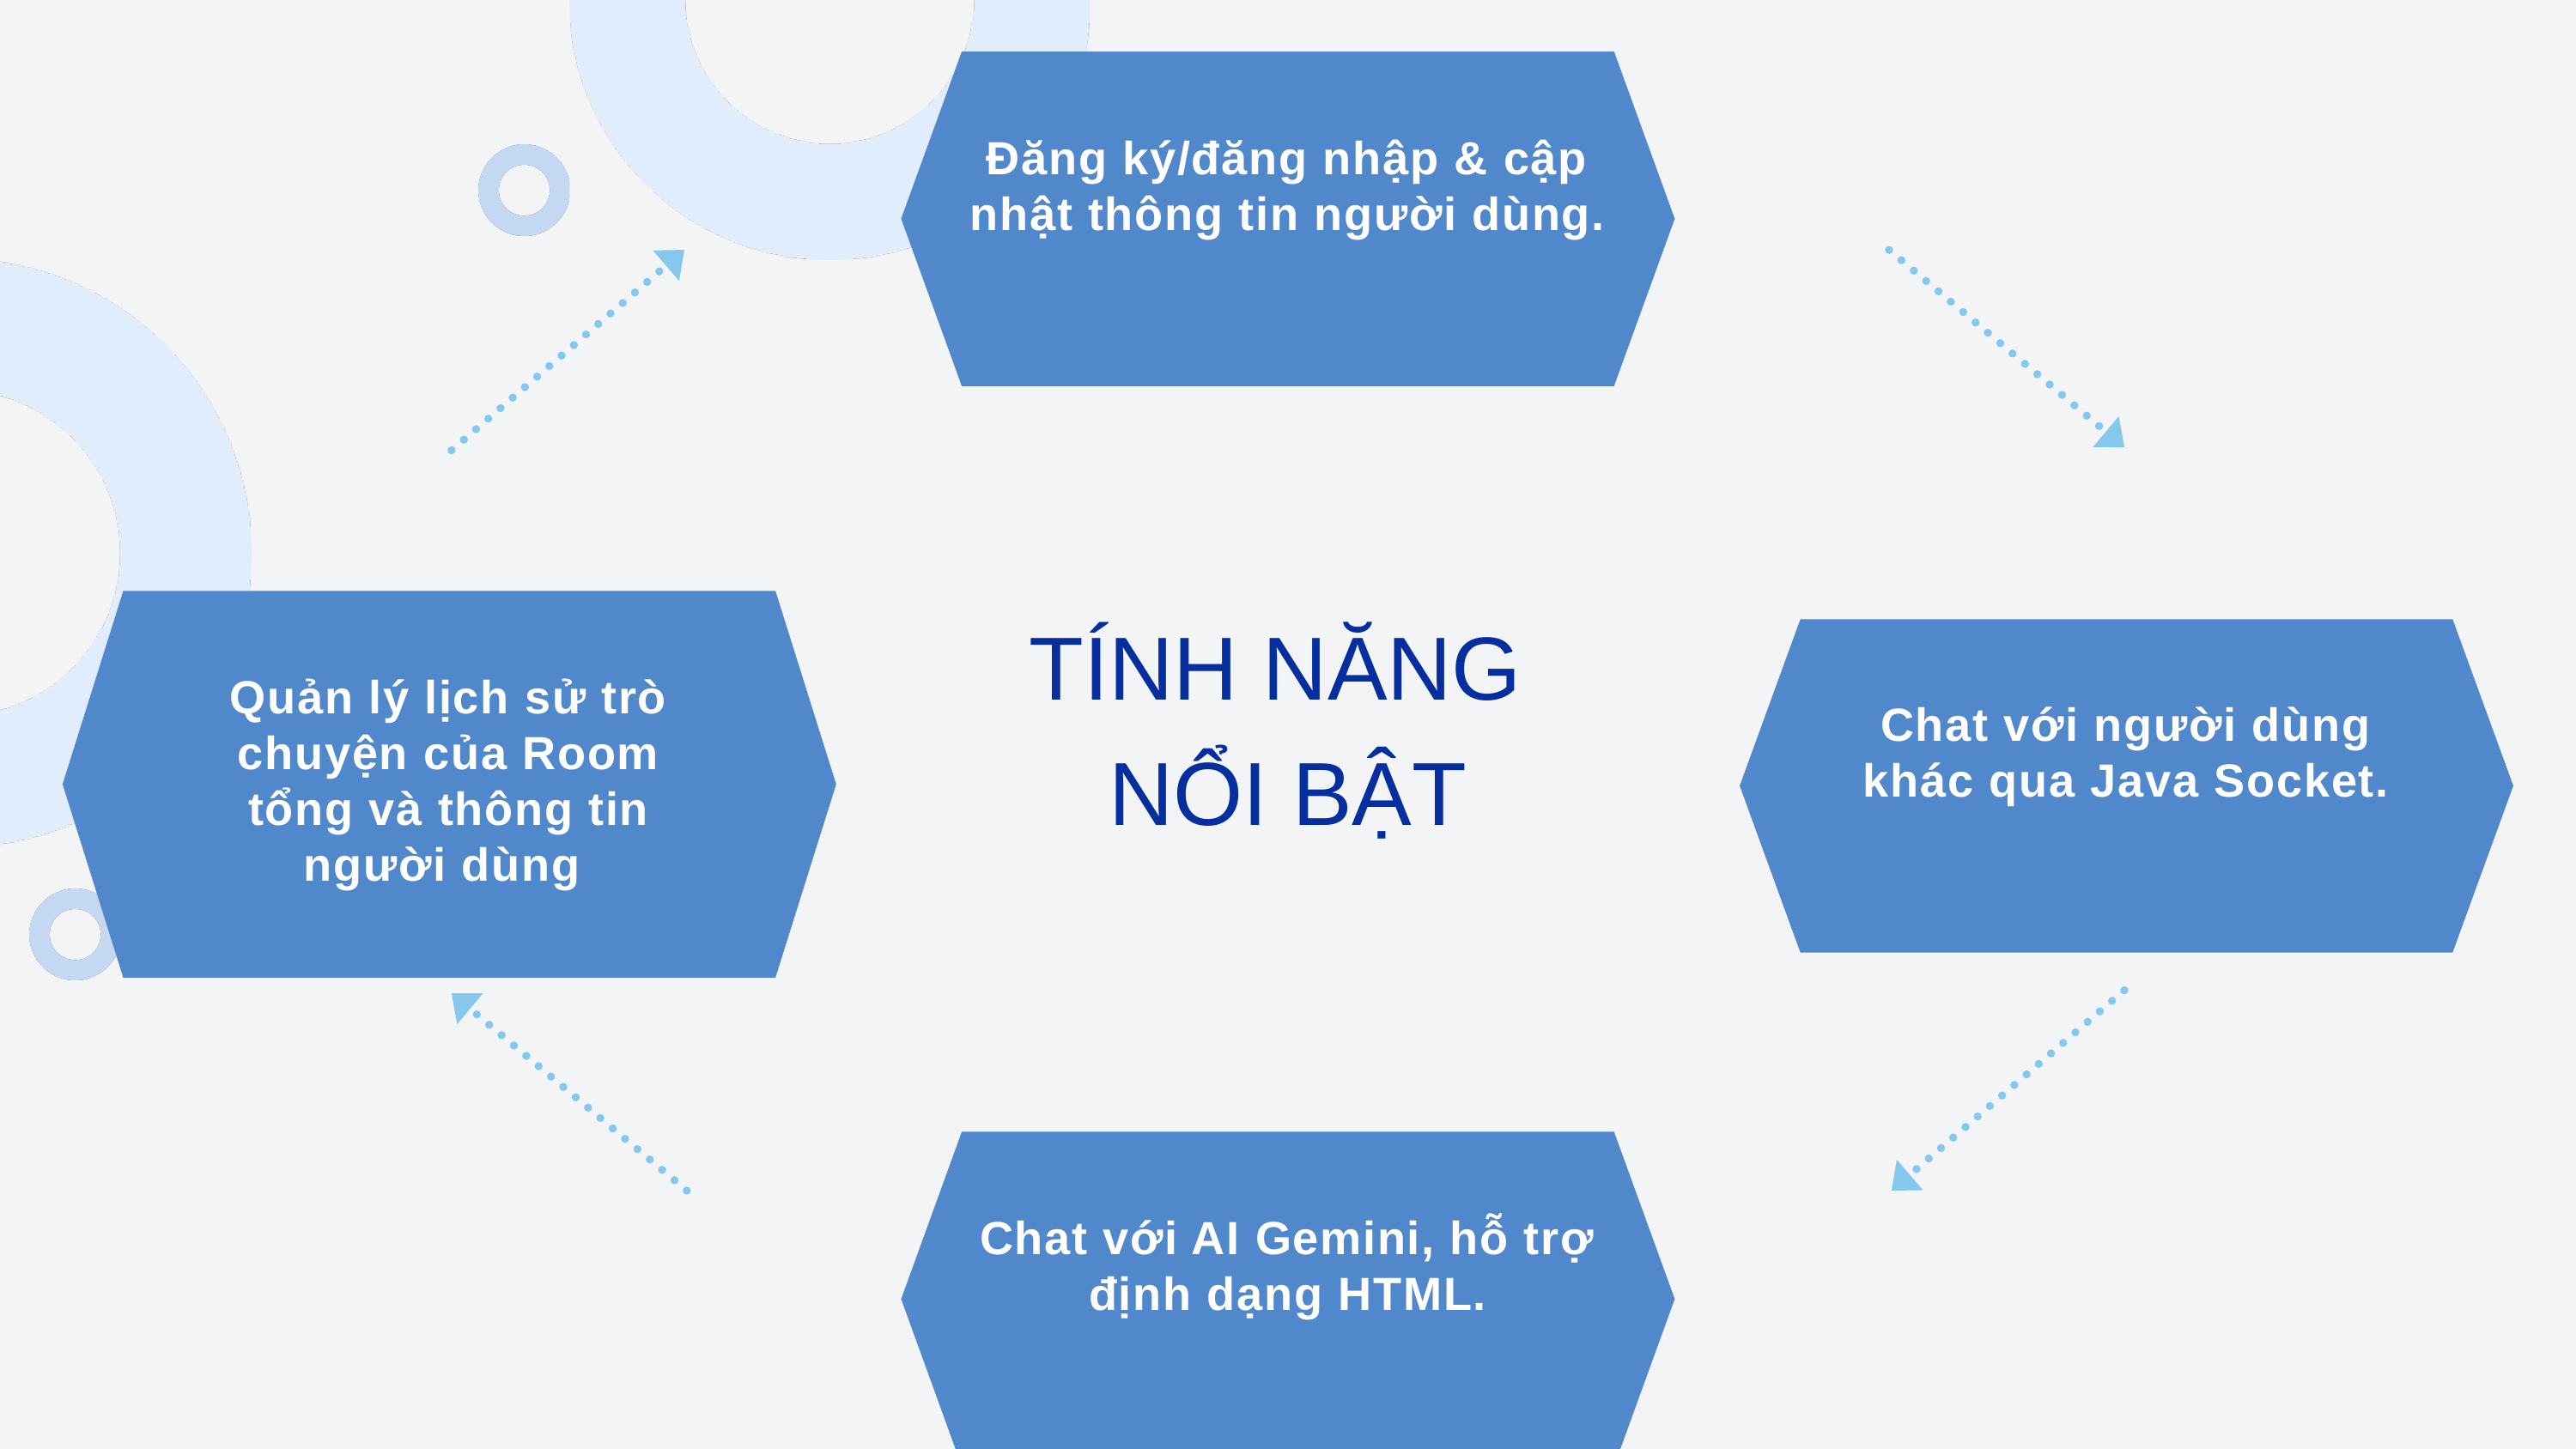

Đăng ký/đăng nhập & cập nhật thông tin người dùng.

Quản lý lịch sử trò chuyện của Room tổng và thông tin người dùng
TÍNH NĂNG
NỔI BẬT

Chat với người dùng khác qua Java Socket.

Chat với AI Gemini, hỗ trợ định dạng HTML.